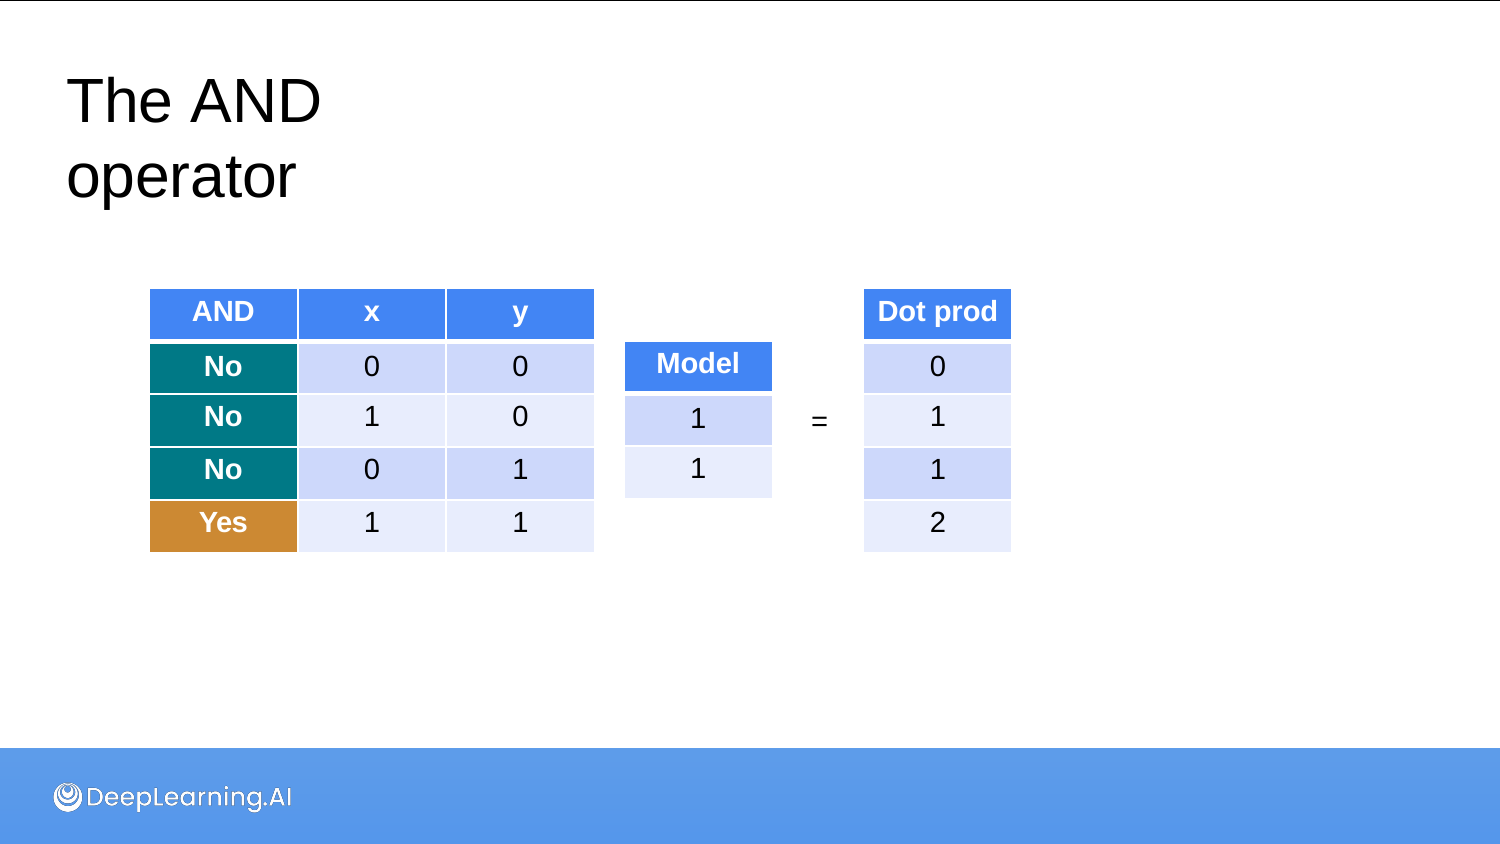

# The AND operator
| AND | x | y |
| --- | --- | --- |
| No | 0 | 0 |
| No | 1 | 0 |
| No | 0 | 1 |
| Yes | 1 | 1 |
| Dot prod |
| --- |
| 0 |
| 1 |
| 1 |
| 2 |
| Model |
| --- |
| 1 |
| 1 |
=